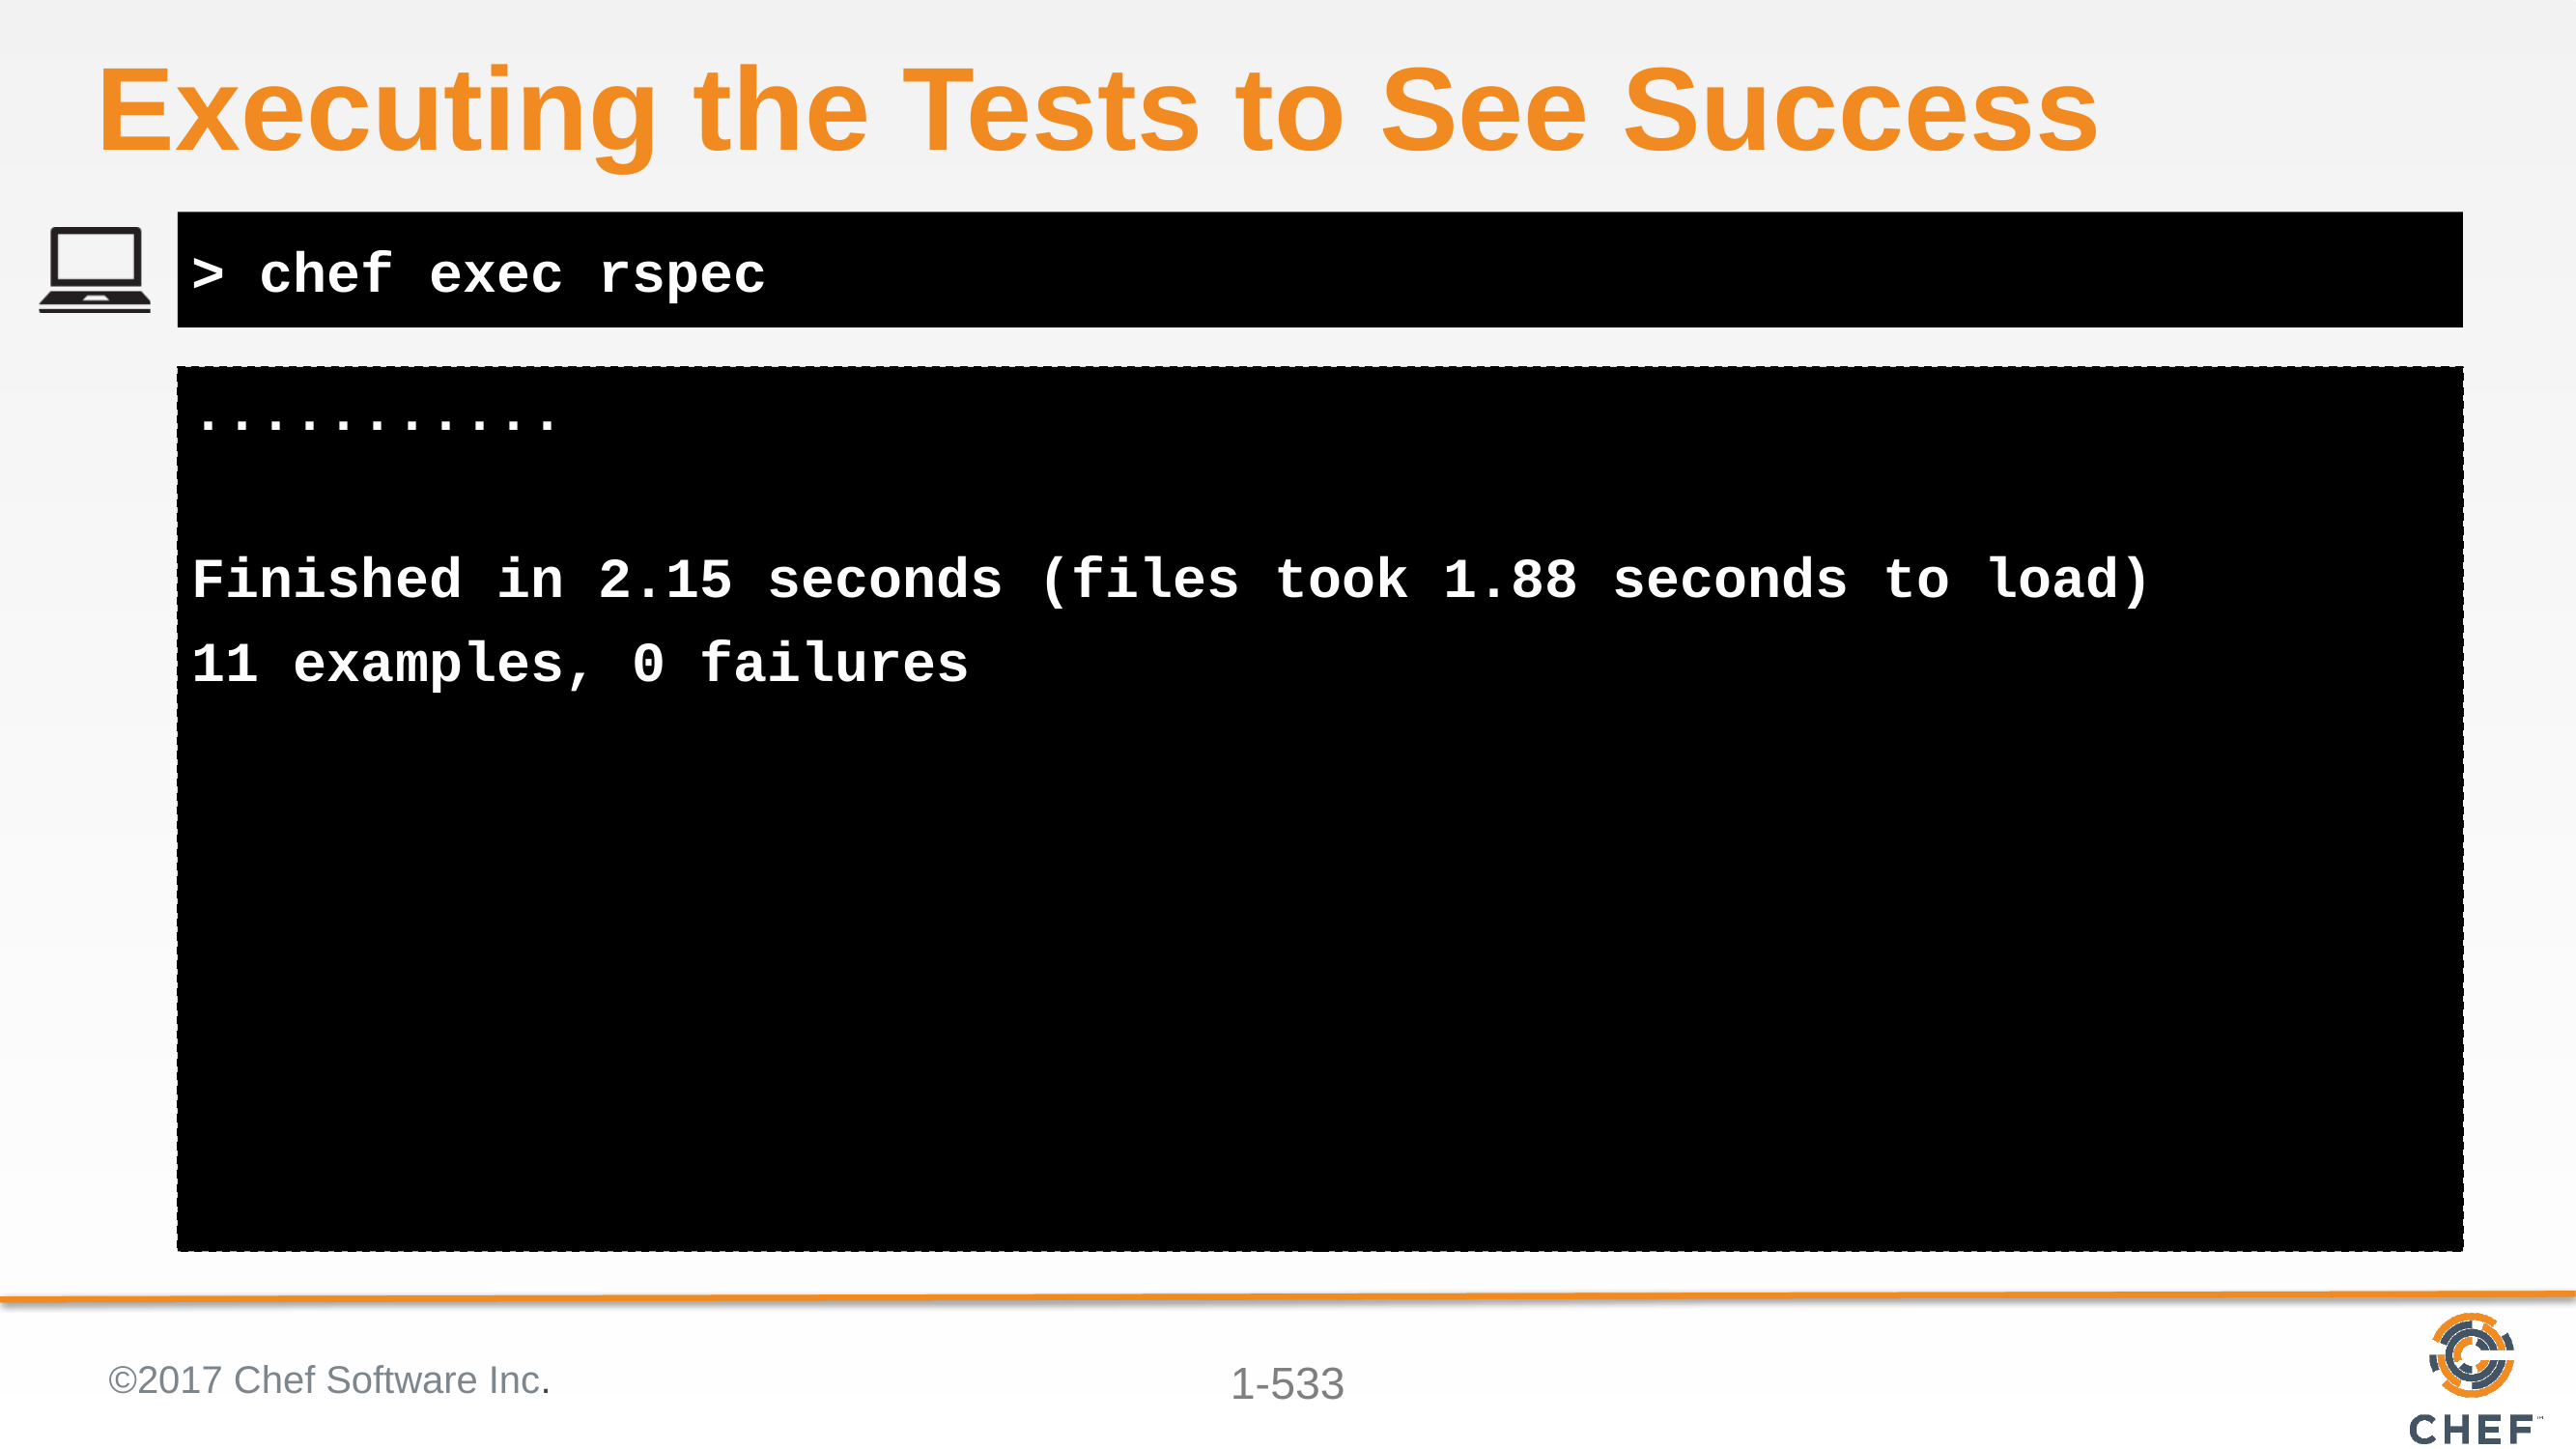

# Executing the Tests to See Success
> chef exec rspec
...........

Finished in 2.15 seconds (files took 1.88 seconds to load)
11 examples, 0 failures